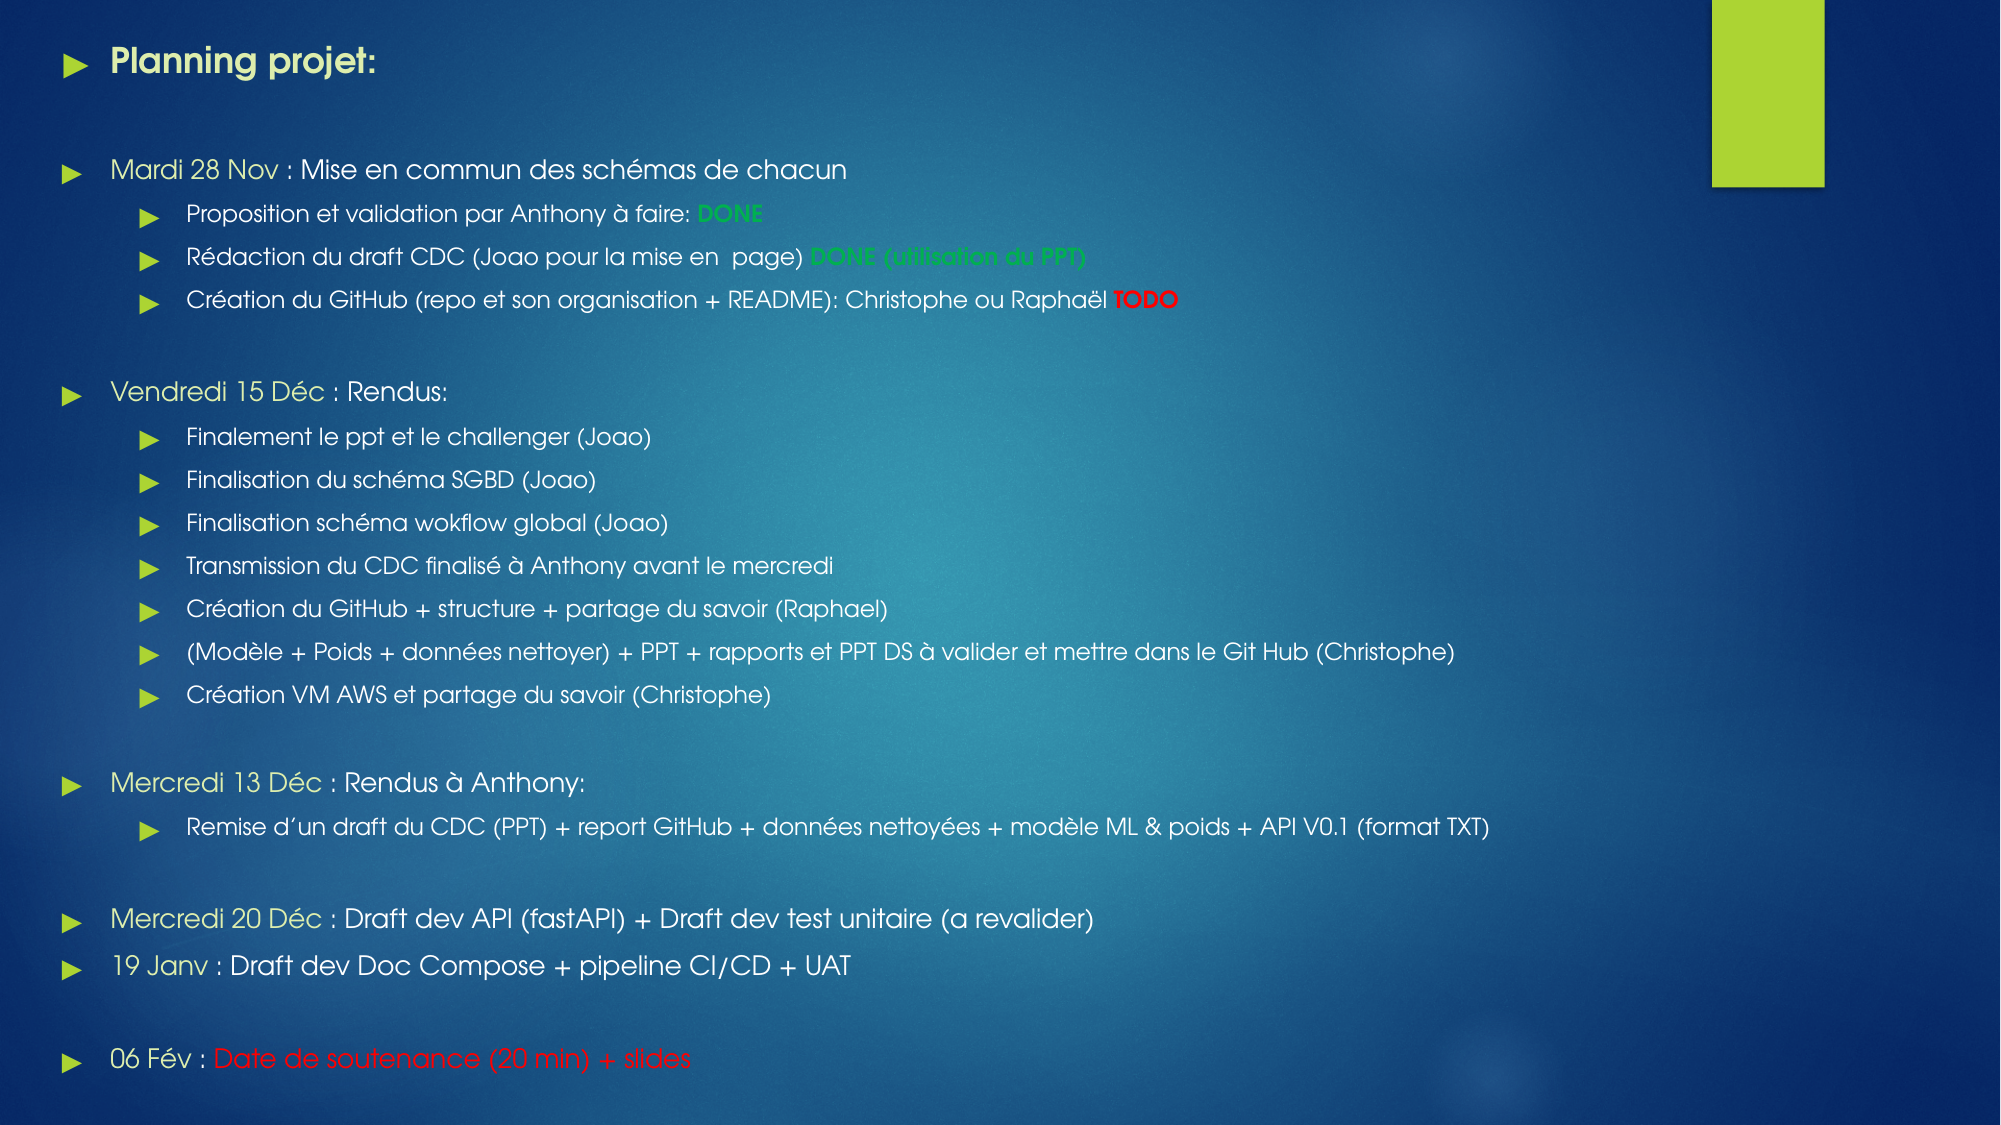

Planning projet:

Mardi 28 Nov : Mise en commun des schémas de chacun
Proposition et validation par Anthony à faire: DONE
Rédaction du draft CDC (Joao pour la mise en  page) DONE (utilisation du PPT)
Création du GitHub (repo et son organisation + README): Christophe ou Raphaël TODO

Vendredi 15 Déc : Rendus:
Finalement le ppt et le challenger (Joao)
Finalisation du schéma SGBD (Joao)
Finalisation schéma wokflow global (Joao)
Transmission du CDC finalisé à Anthony avant le mercredi
Création du GitHub + structure + partage du savoir (Raphael)
(Modèle + Poids + données nettoyer) + PPT + rapports et PPT DS à valider et mettre dans le Git Hub (Christophe)
Création VM AWS et partage du savoir (Christophe)

Mercredi 13 Déc : Rendus à Anthony:
Remise d’un draft du CDC (PPT) + report GitHub + données nettoyées + modèle ML & poids + API V0.1 (format TXT)

Mercredi 20 Déc : Draft dev API (fastAPI) + Draft dev test unitaire (a revalider)
19 Janv : Draft dev Doc Compose + pipeline CI/CD + UAT

06 Fév : Date de soutenance (20 min) + slides